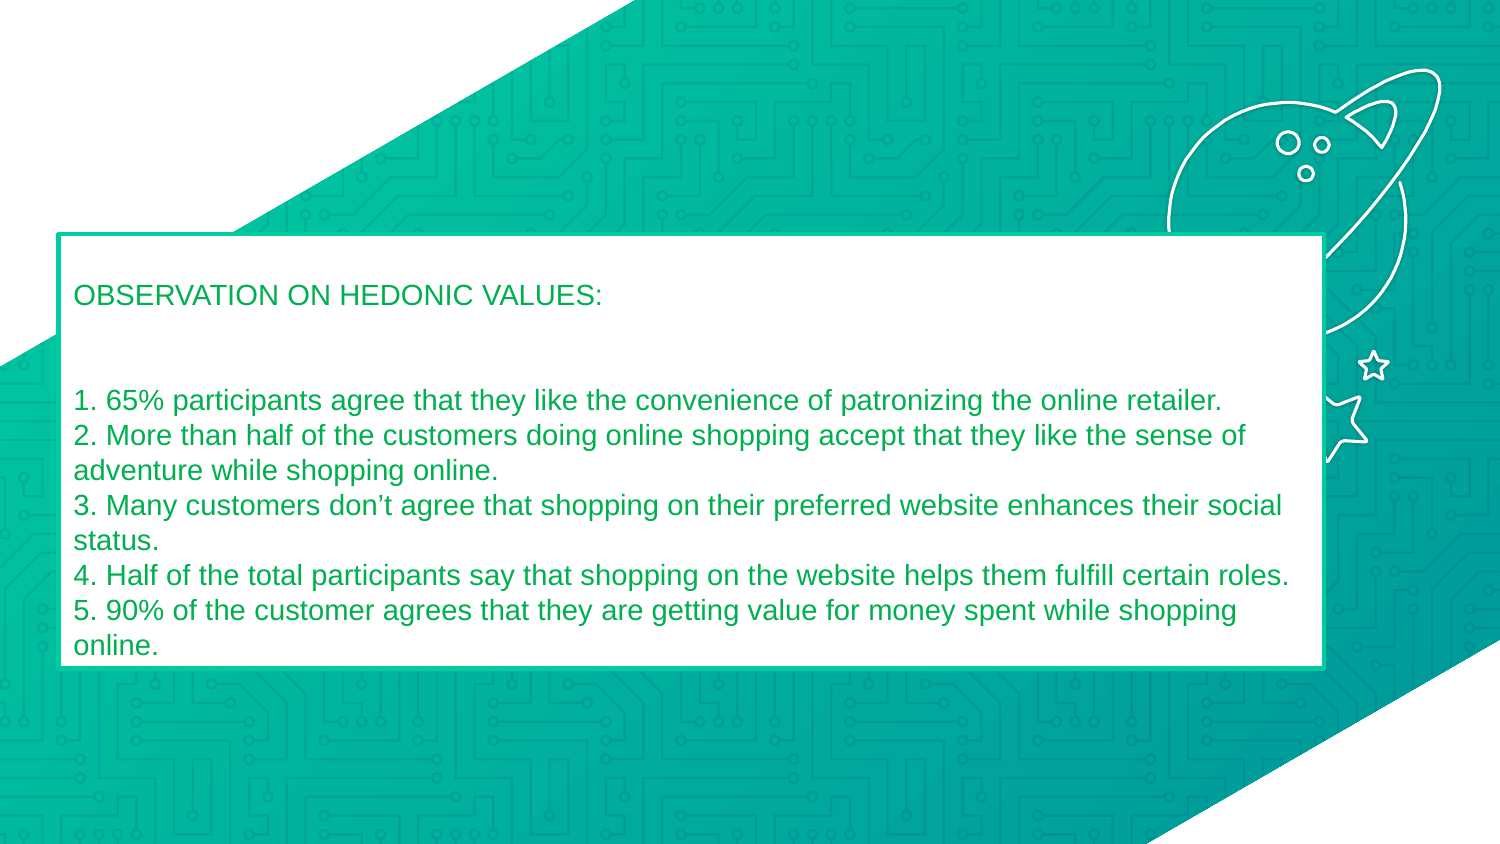

OBSERVATION ON HEDONIC VALUES:

1. 65% participants agree that they like the convenience of patronizing the online retailer.
2. More than half of the customers doing online shopping accept that they like the sense of adventure while shopping online.
3. Many customers don’t agree that shopping on their preferred website enhances their social status.
4. Half of the total participants say that shopping on the website helps them fulfill certain roles.
5. 90% of the customer agrees that they are getting value for money spent while shopping online.